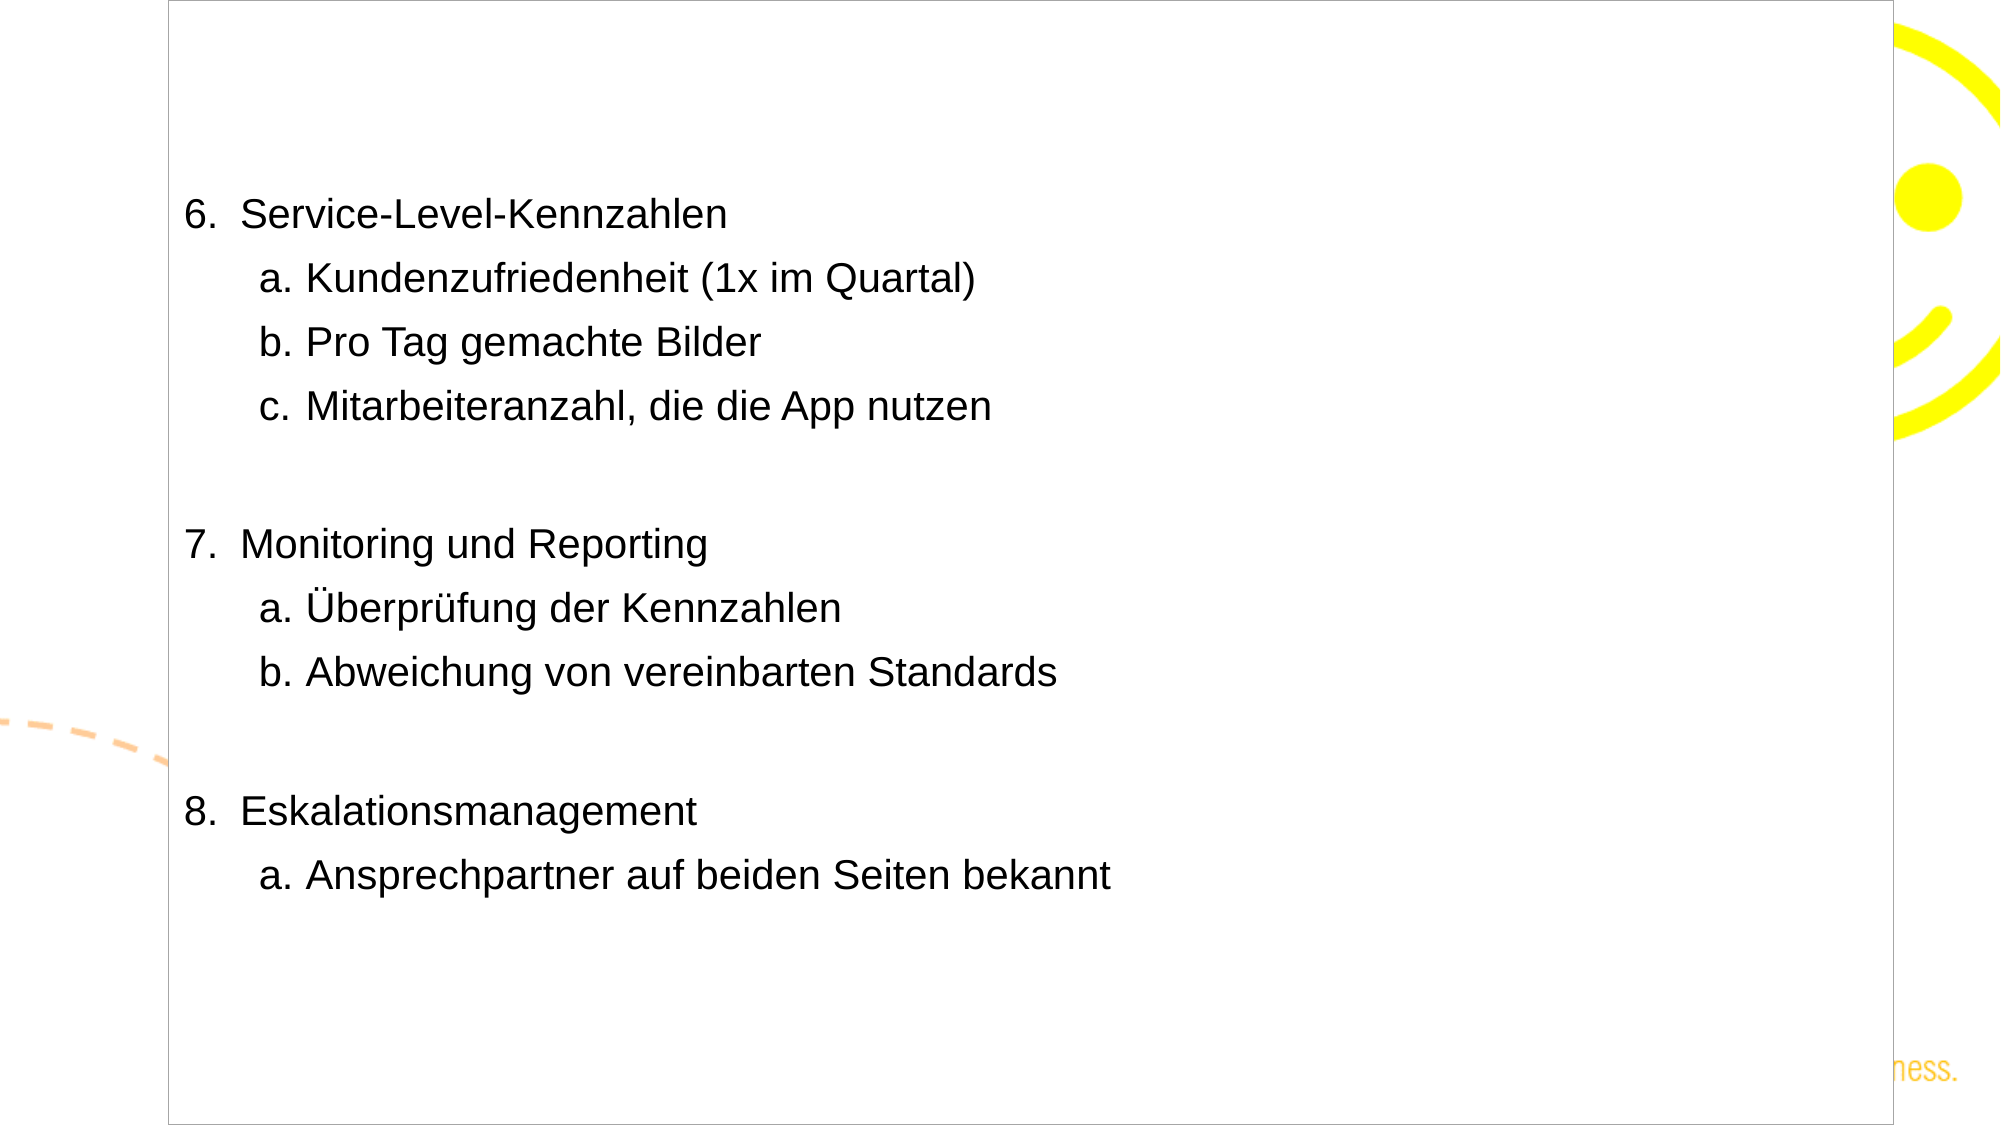

Service-Level-Kennzahlen
Kundenzufriedenheit (1x im Quartal)
Pro Tag gemachte Bilder
Mitarbeiteranzahl, die die App nutzen

Monitoring und Reporting
Überprüfung der Kennzahlen
Abweichung von vereinbarten Standards

Eskalationsmanagement
Ansprechpartner auf beiden Seiten bekannt